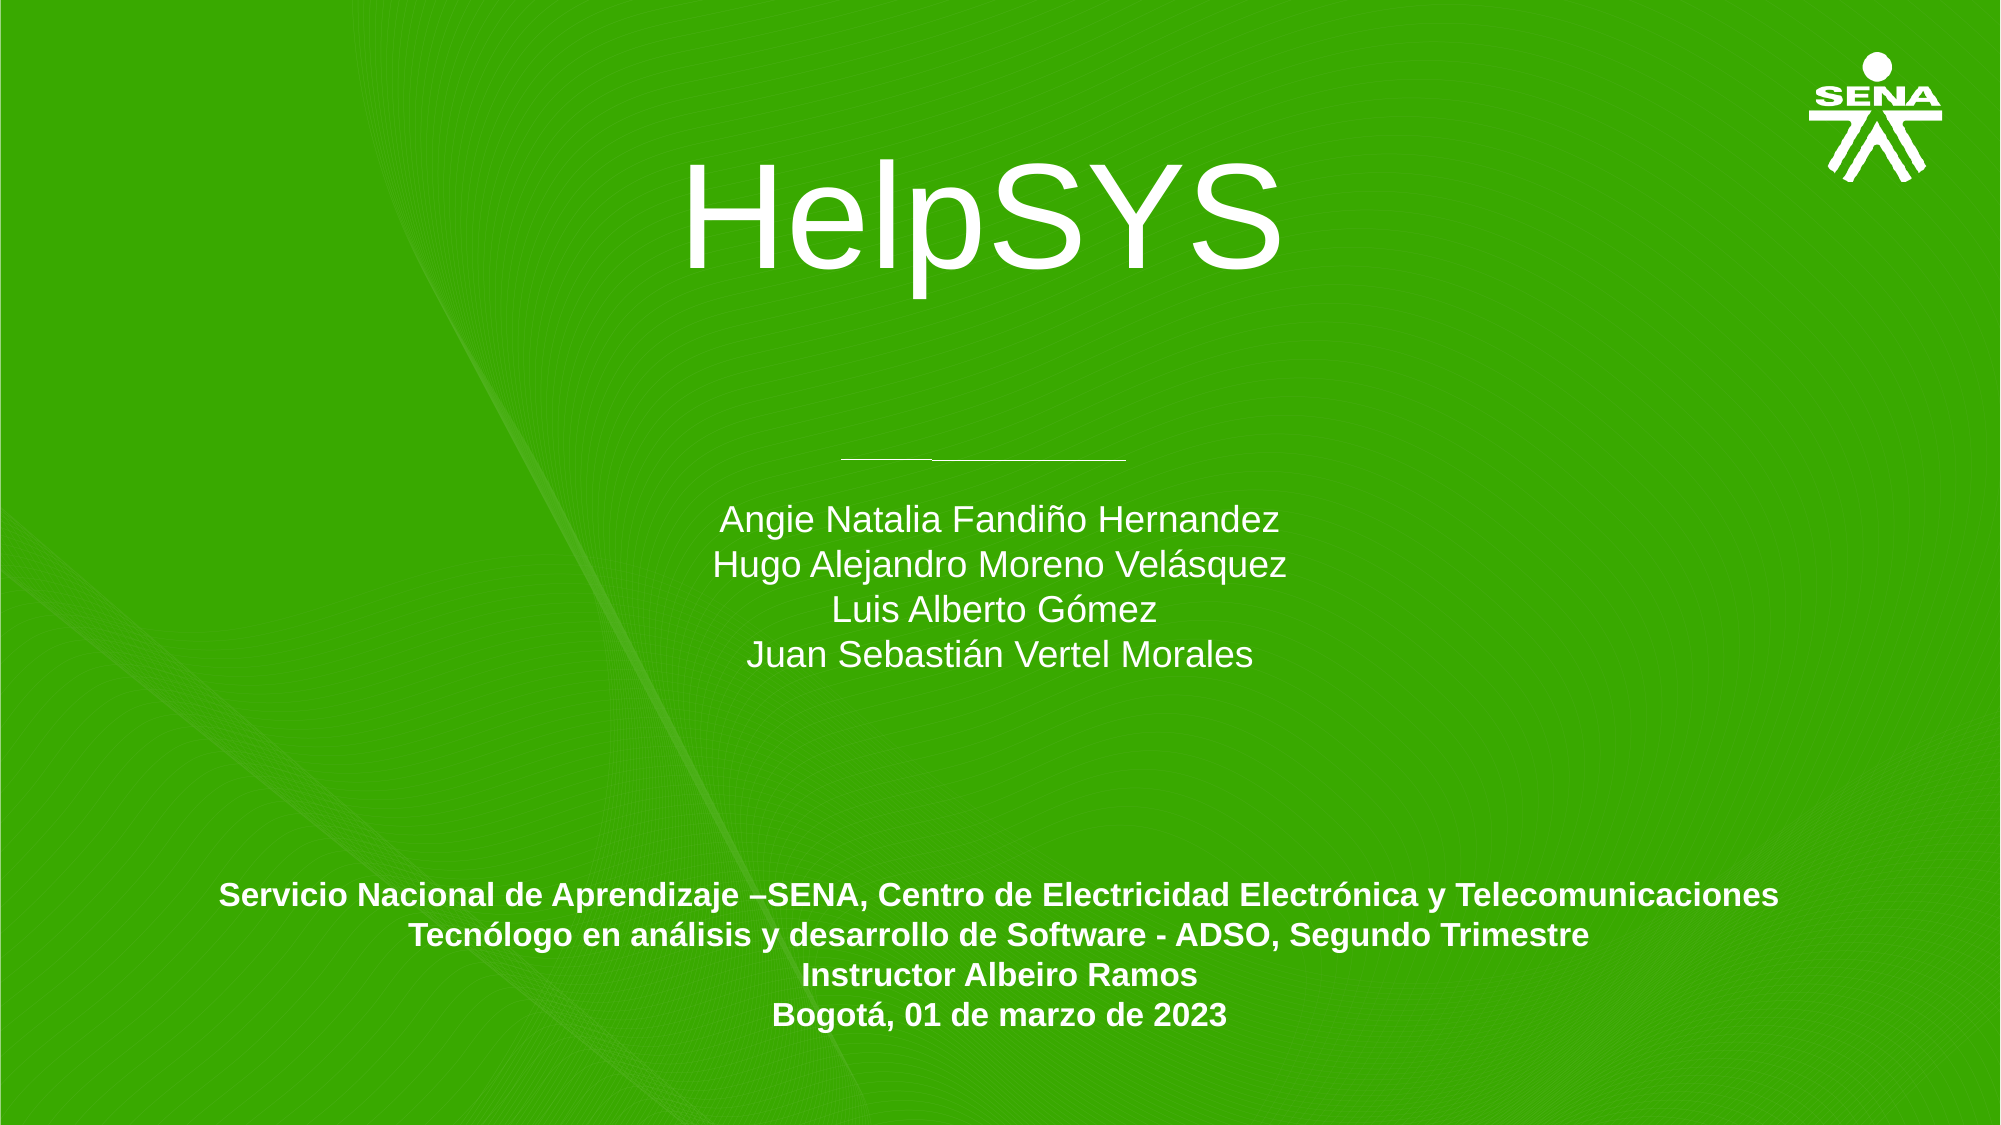

HelpSYS

Angie Natalia Fandiño Hernandez
Hugo Alejandro Moreno Velásquez
Luis Alberto Gómez
Juan Sebastián Vertel Morales

Servicio Nacional de Aprendizaje –SENA, Centro de Electricidad Electrónica y Telecomunicaciones
Tecnólogo en análisis y desarrollo de Software - ADSO, Segundo Trimestre
Instructor Albeiro Ramos
Bogotá, 01 de marzo de 2023